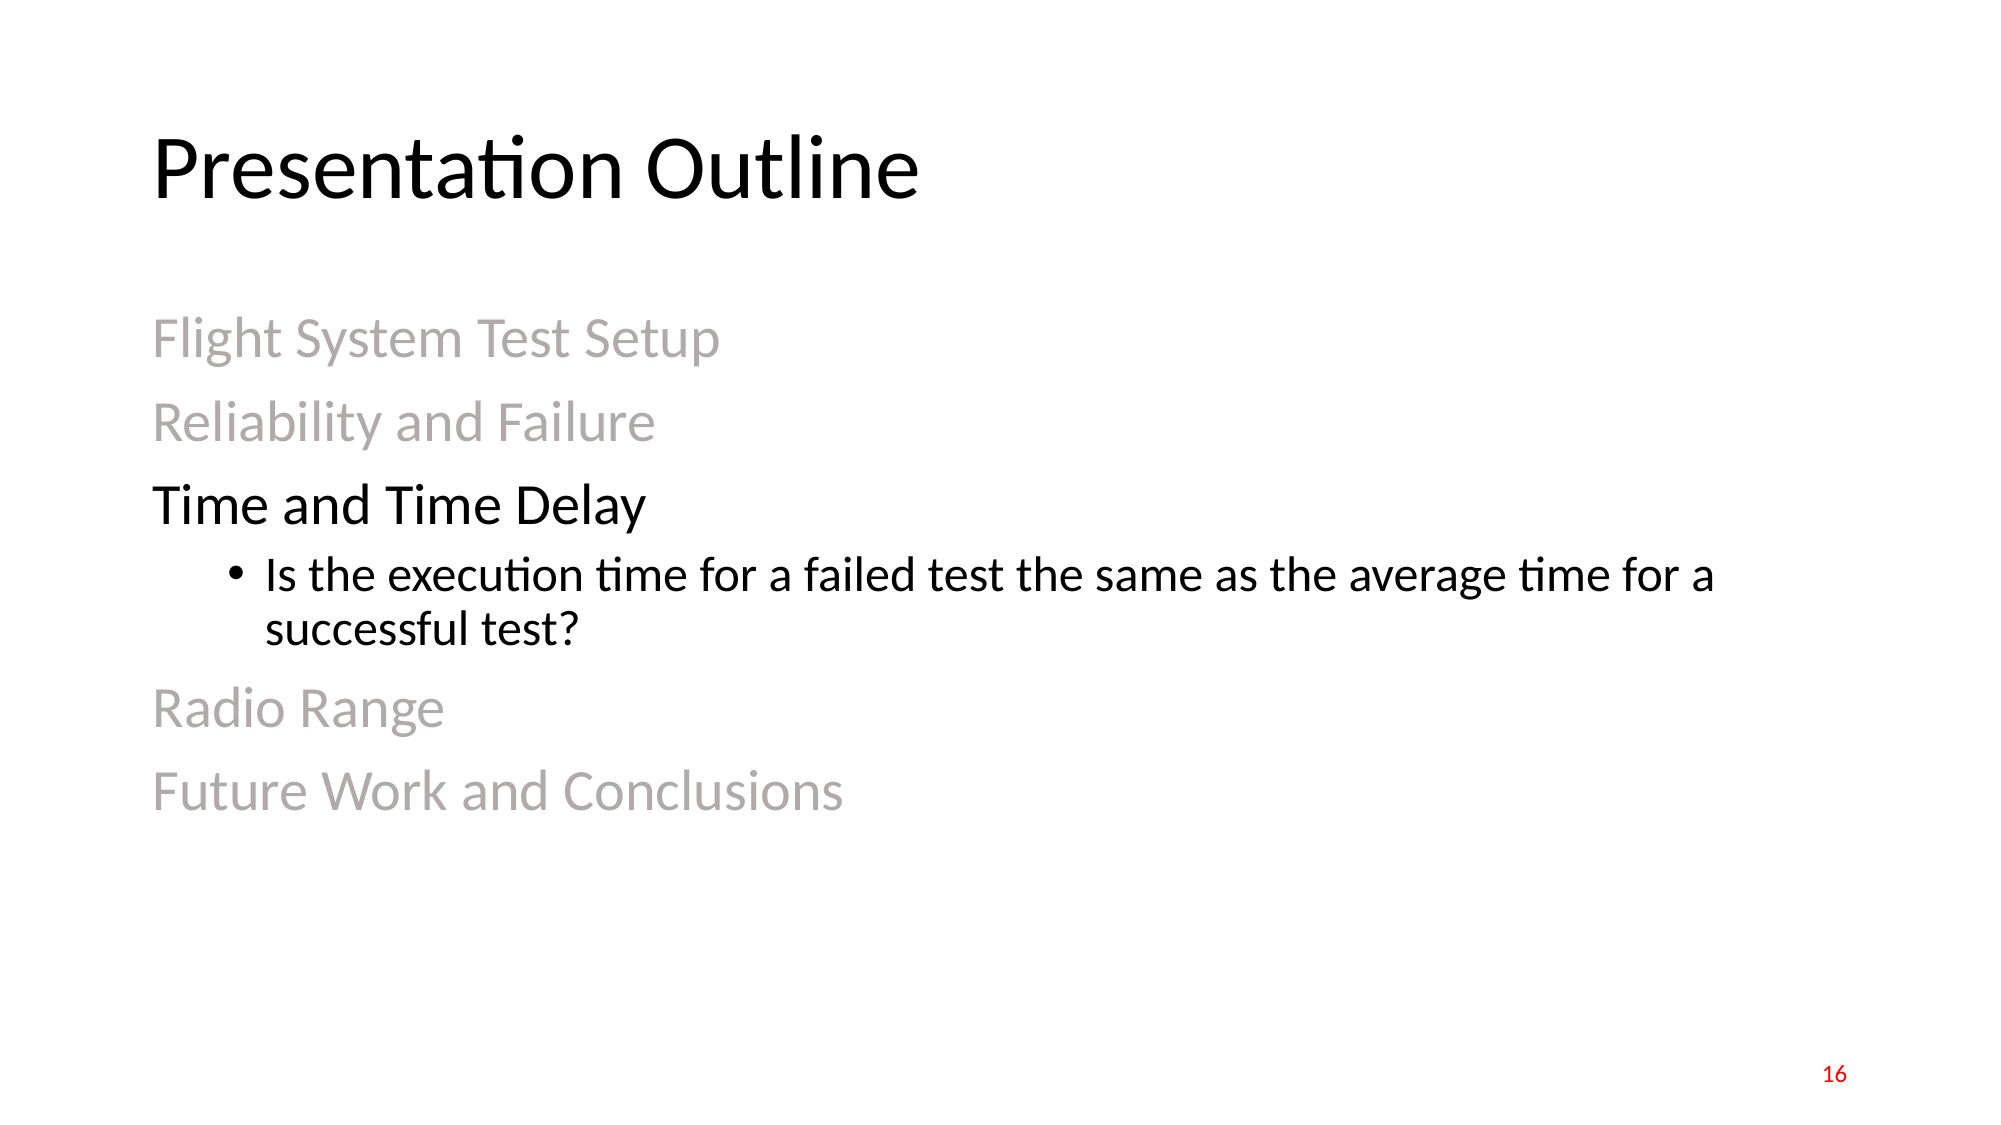

# Presentation Outline
Flight System Test Setup
Reliability and Failure
Time and Time Delay
Is the execution time for a failed test the same as the average time for a successful test?
Radio Range
Future Work and Conclusions

16